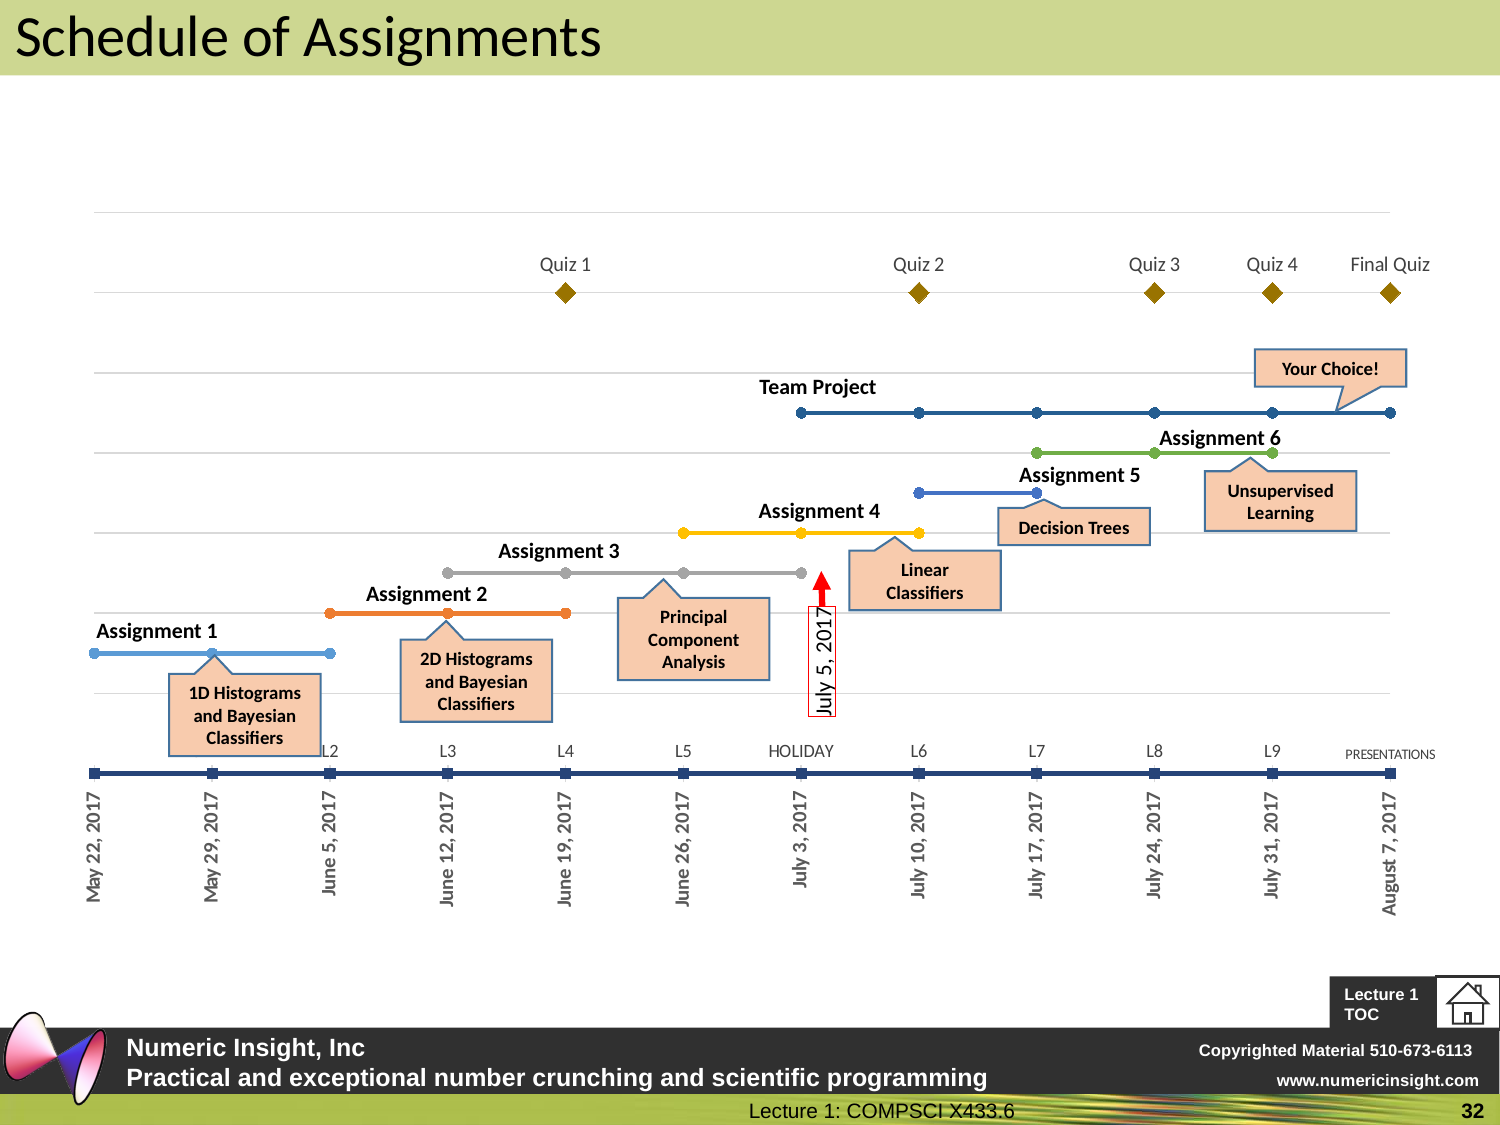

# Schedule of Assignments

### Chart

| Category |  |  |  |  |  |  |  |  |  |  |  |
|---|---|---|---|---|---|---|---|---|---|---|---|
| 42877 | 3.0 | None | None | None | None | None | None | None | None | None | 0.0 |
| 42884 | 3.0 | None | None | None | None | None | None | None | None | None | 0.0 |
| 42891 | 3.0 | 4.0 | None | None | None | None | None | None | None | None | 0.0 |
| 42898 | None | 4.0 | 5.0 | None | None | None | None | None | None | None | 0.0 |
| 42905 | None | 4.0 | 5.0 | None | None | None | None | None | None | 12.0 | 0.0 |
| 42912 | None | None | 5.0 | 6.0 | None | None | None | None | None | None | 0.0 |
| 42919 | None | None | 5.0 | 6.0 | None | None | 9.0 | None | None | None | 0.0 |
| 42926 | None | None | None | 6.0 | 7.0 | None | 9.0 | None | None | 12.0 | 0.0 |
| 42933 | None | None | None | None | 7.0 | 8.0 | 9.0 | None | None | None | 0.0 |
| 42940 | None | None | None | None | None | 8.0 | 9.0 | None | None | 12.0 | 0.0 |
| 42947 | None | None | None | None | None | 8.0 | 9.0 | None | None | 12.0 | 0.0 |
| 42954 | None | None | None | None | None | None | 9.0 | None | None | 12.0 | 0.0 |
Your Choice!
Team Project
Assignment 6
Assignment 5
Unsupervised Learning
Assignment 4
Decision Trees
Assignment 3
Linear Classifiers
Assignment 2
Principal Component Analysis
Assignment 1
2D Histograms and Bayesian Classifiers
July 5, 2017
1D Histograms and Bayesian Classifiers